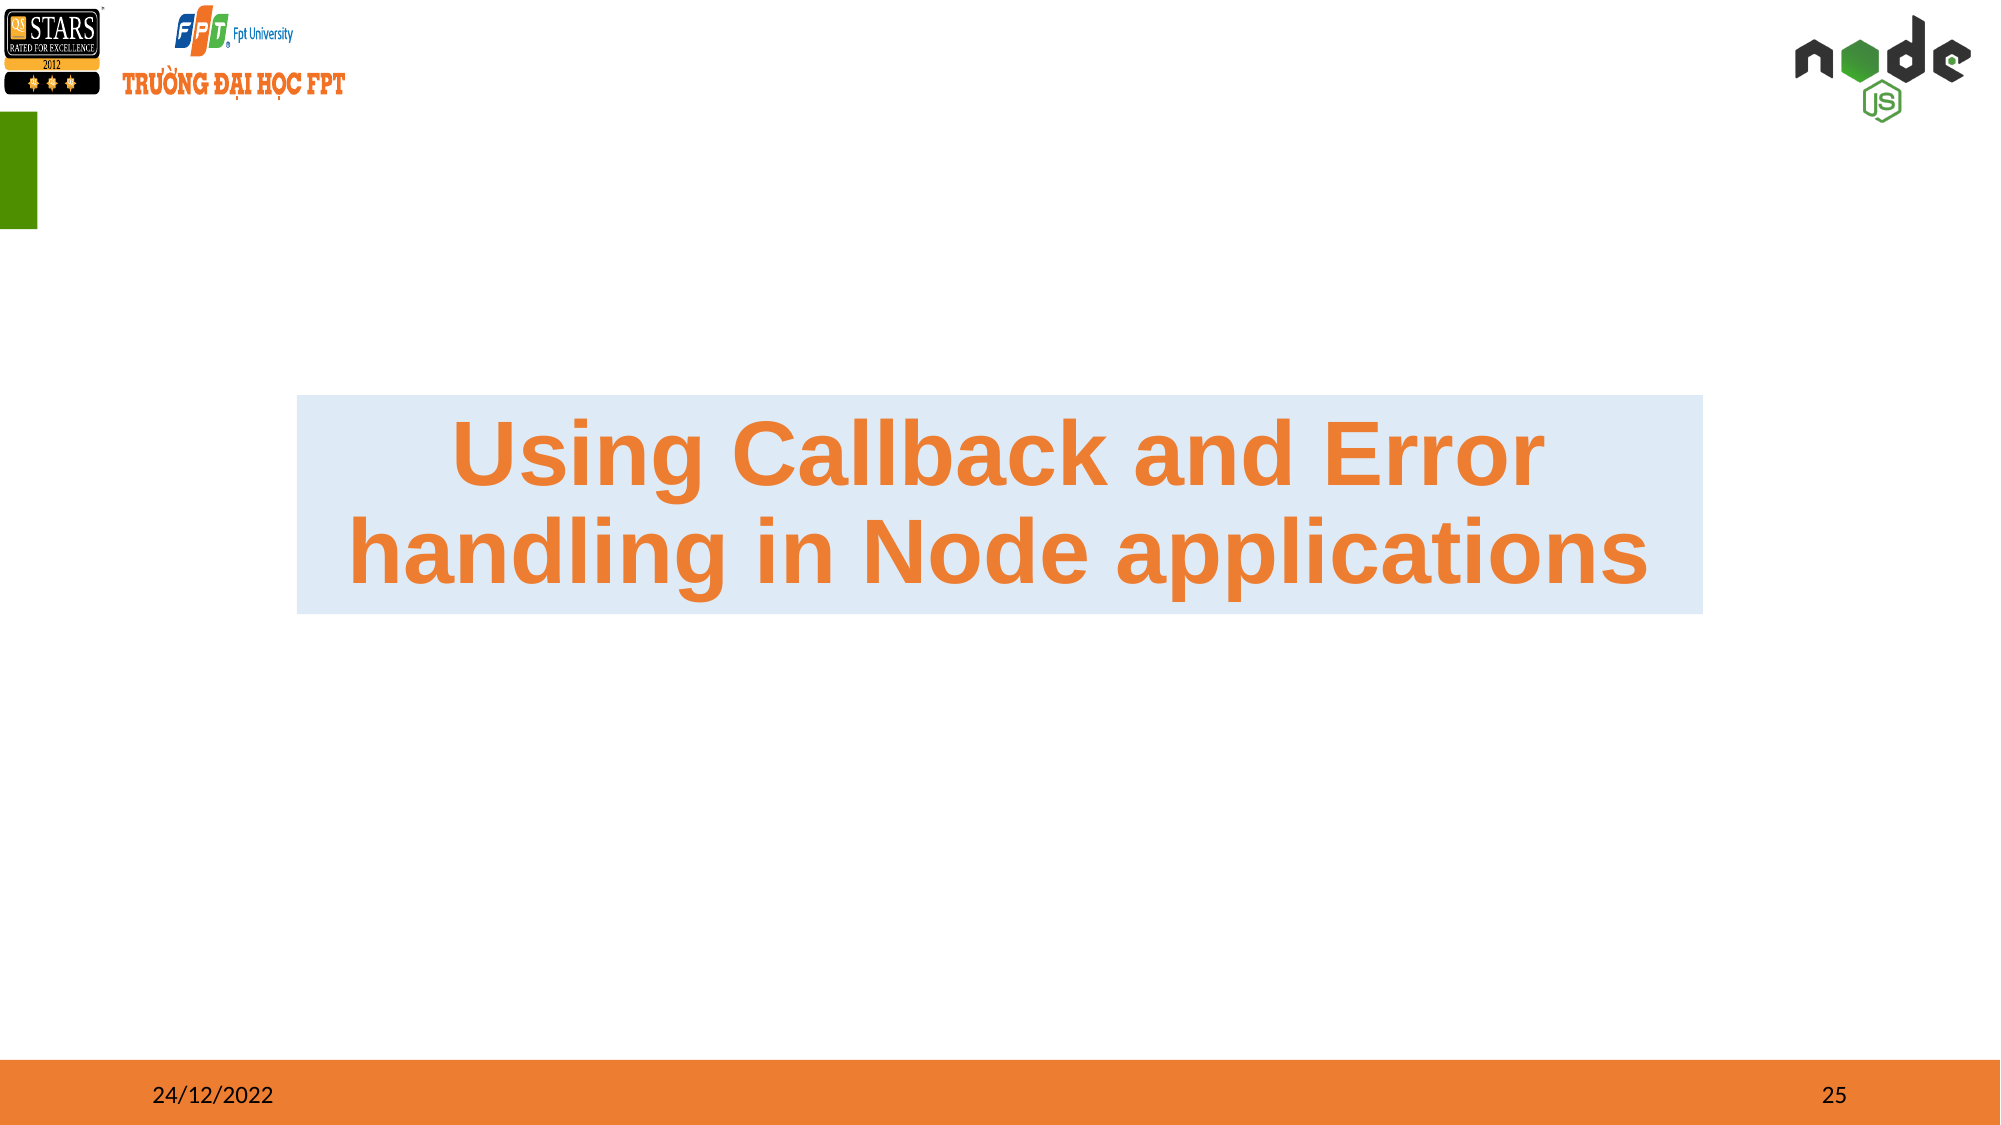

Using Callback and Error handling in Node applications
24/12/2022
25